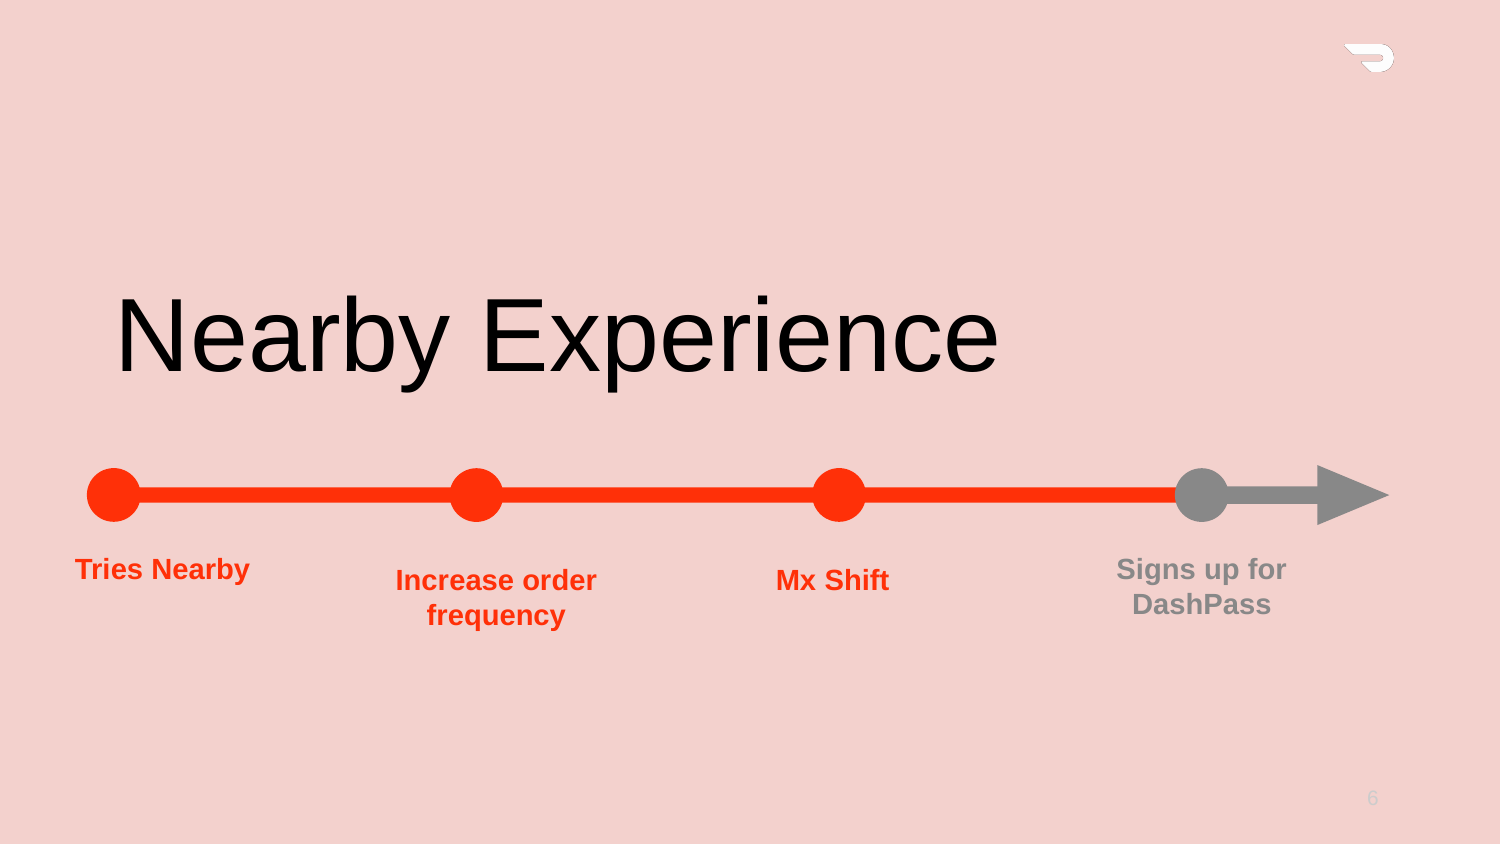

Nearby Experience

Tries Nearby
Signs up for DashPass
Increase order frequency
Mx Shift
6